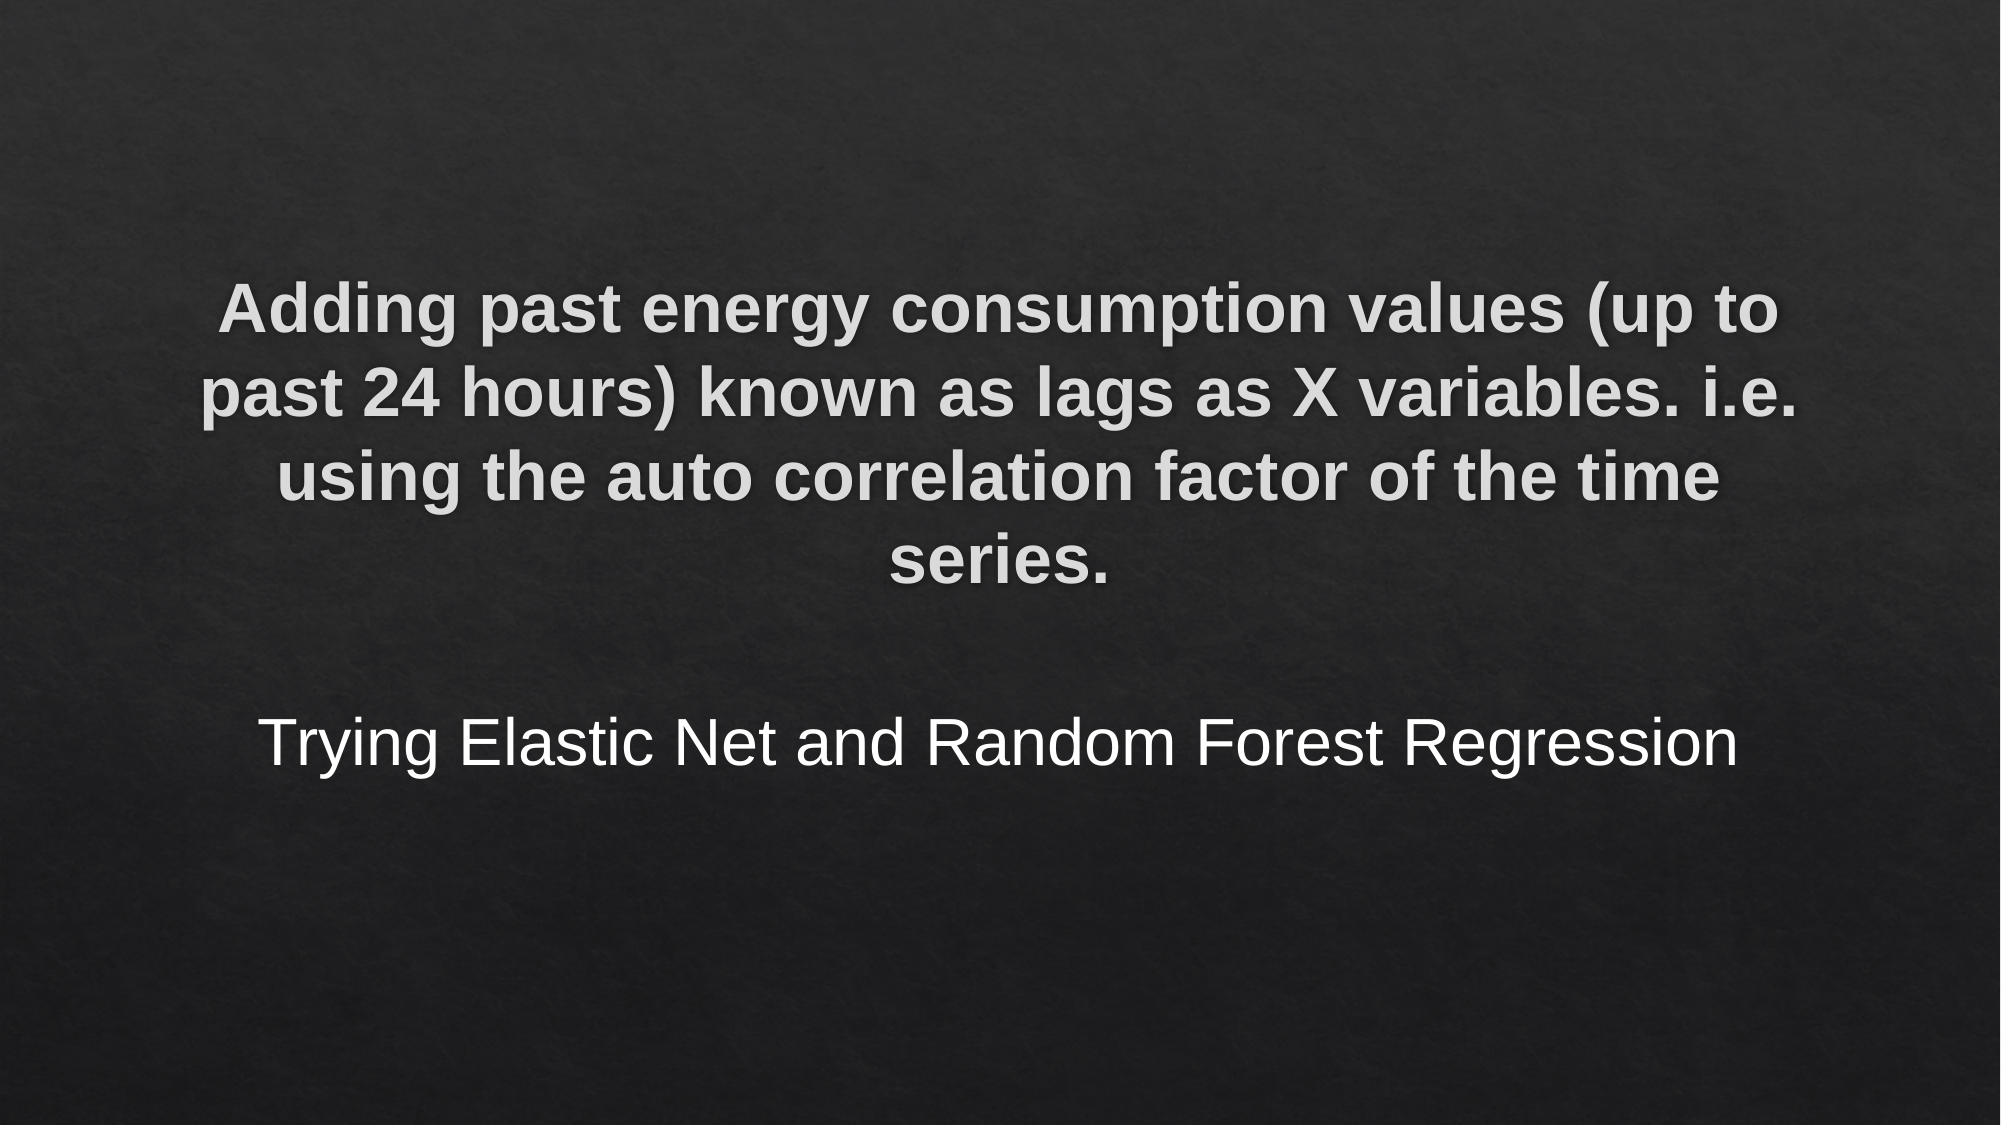

# Adding past energy consumption values (up to past 24 hours) known as lags as X variables. i.e. using the auto correlation factor of the time series.
Trying Elastic Net and Random Forest Regression